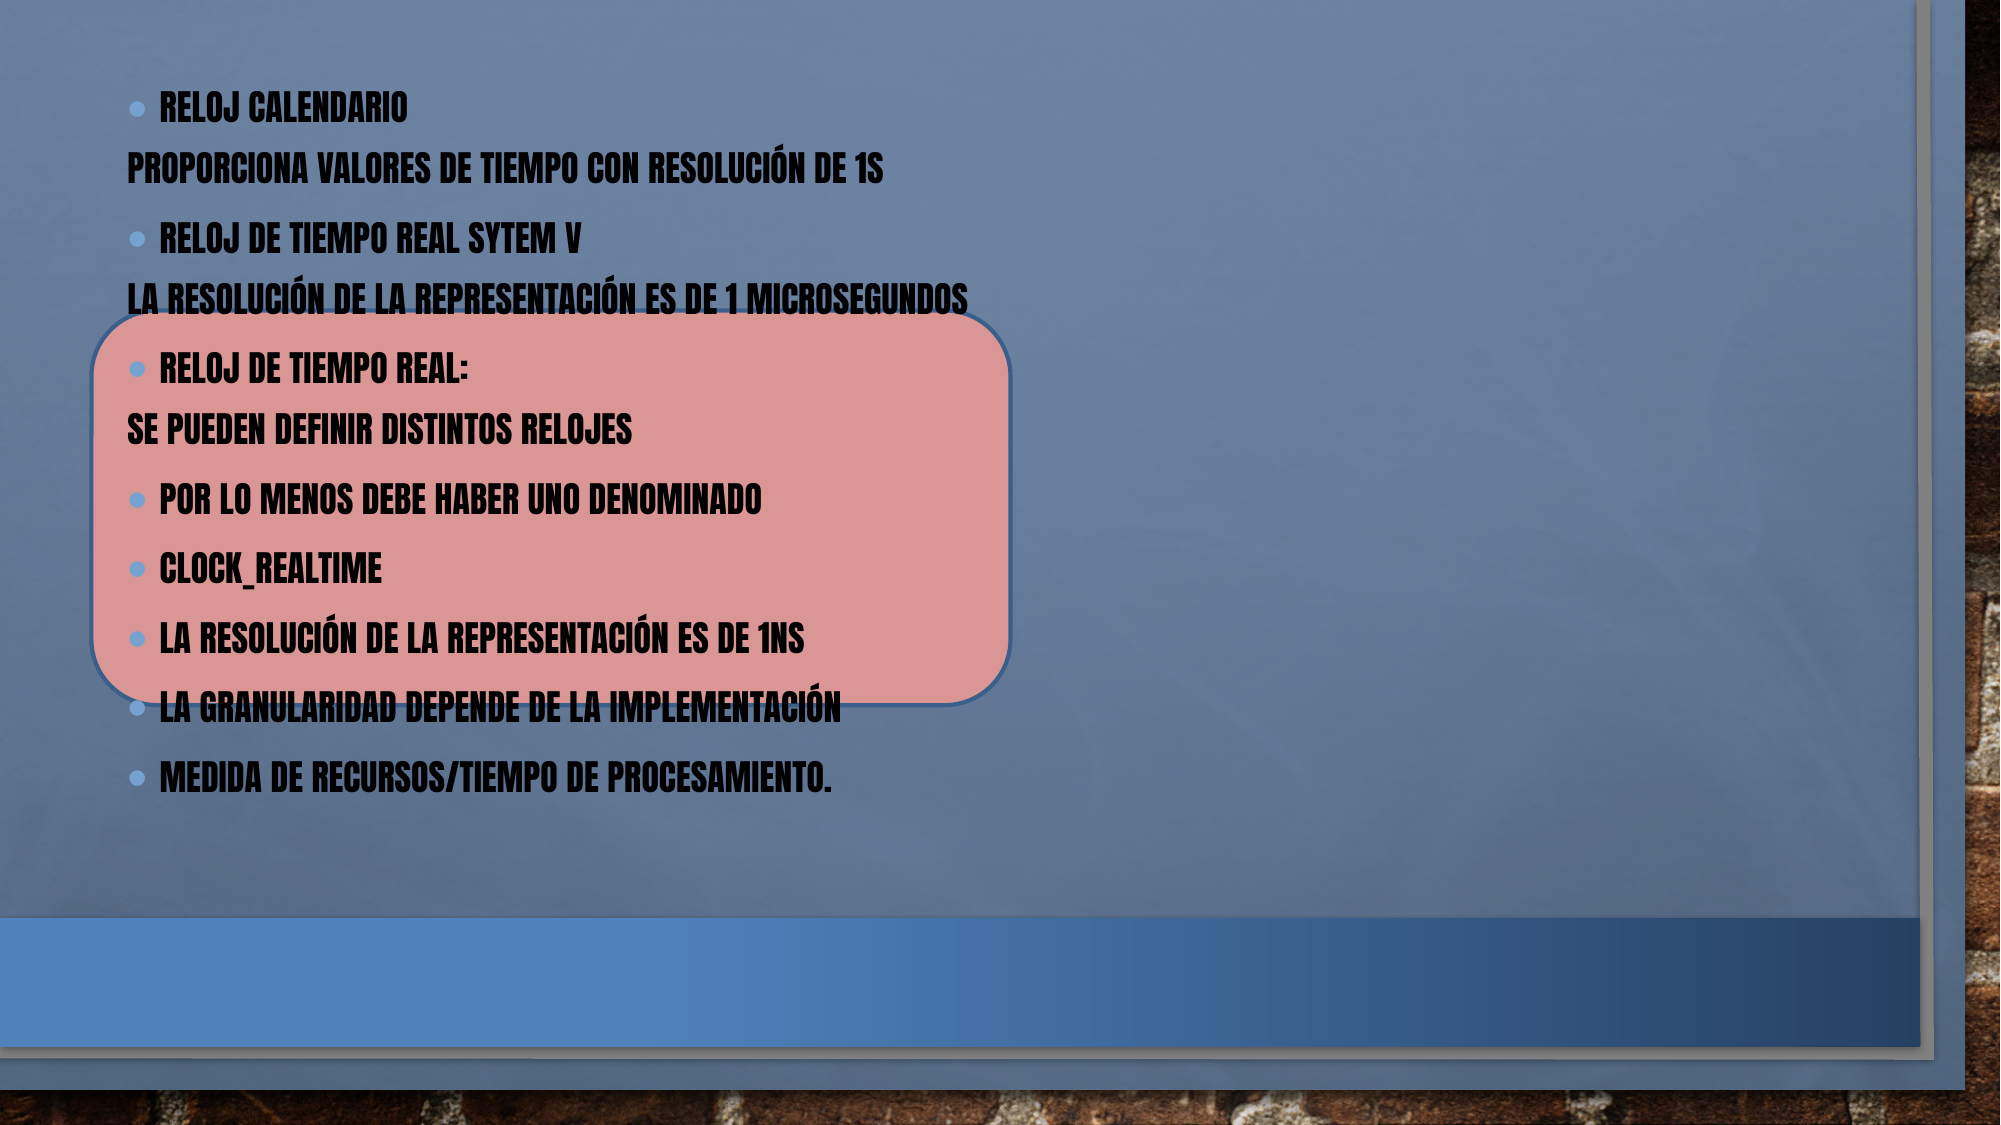

Reloj Calendario
Proporciona valores de tiempo con resolución de 1s
Reloj de Tiempo Real Sytem V
La resolución de la representación es de 1 microsegundos
Reloj de Tiempo Real:
Se pueden definir distintos relojes
Por lo menos debe haber uno denominado
CLOCK_REALTIME
La resolución de la representación es de 1ns
La granularidad depende de la implementación
Medida de recursos/tiempo de procesamiento.